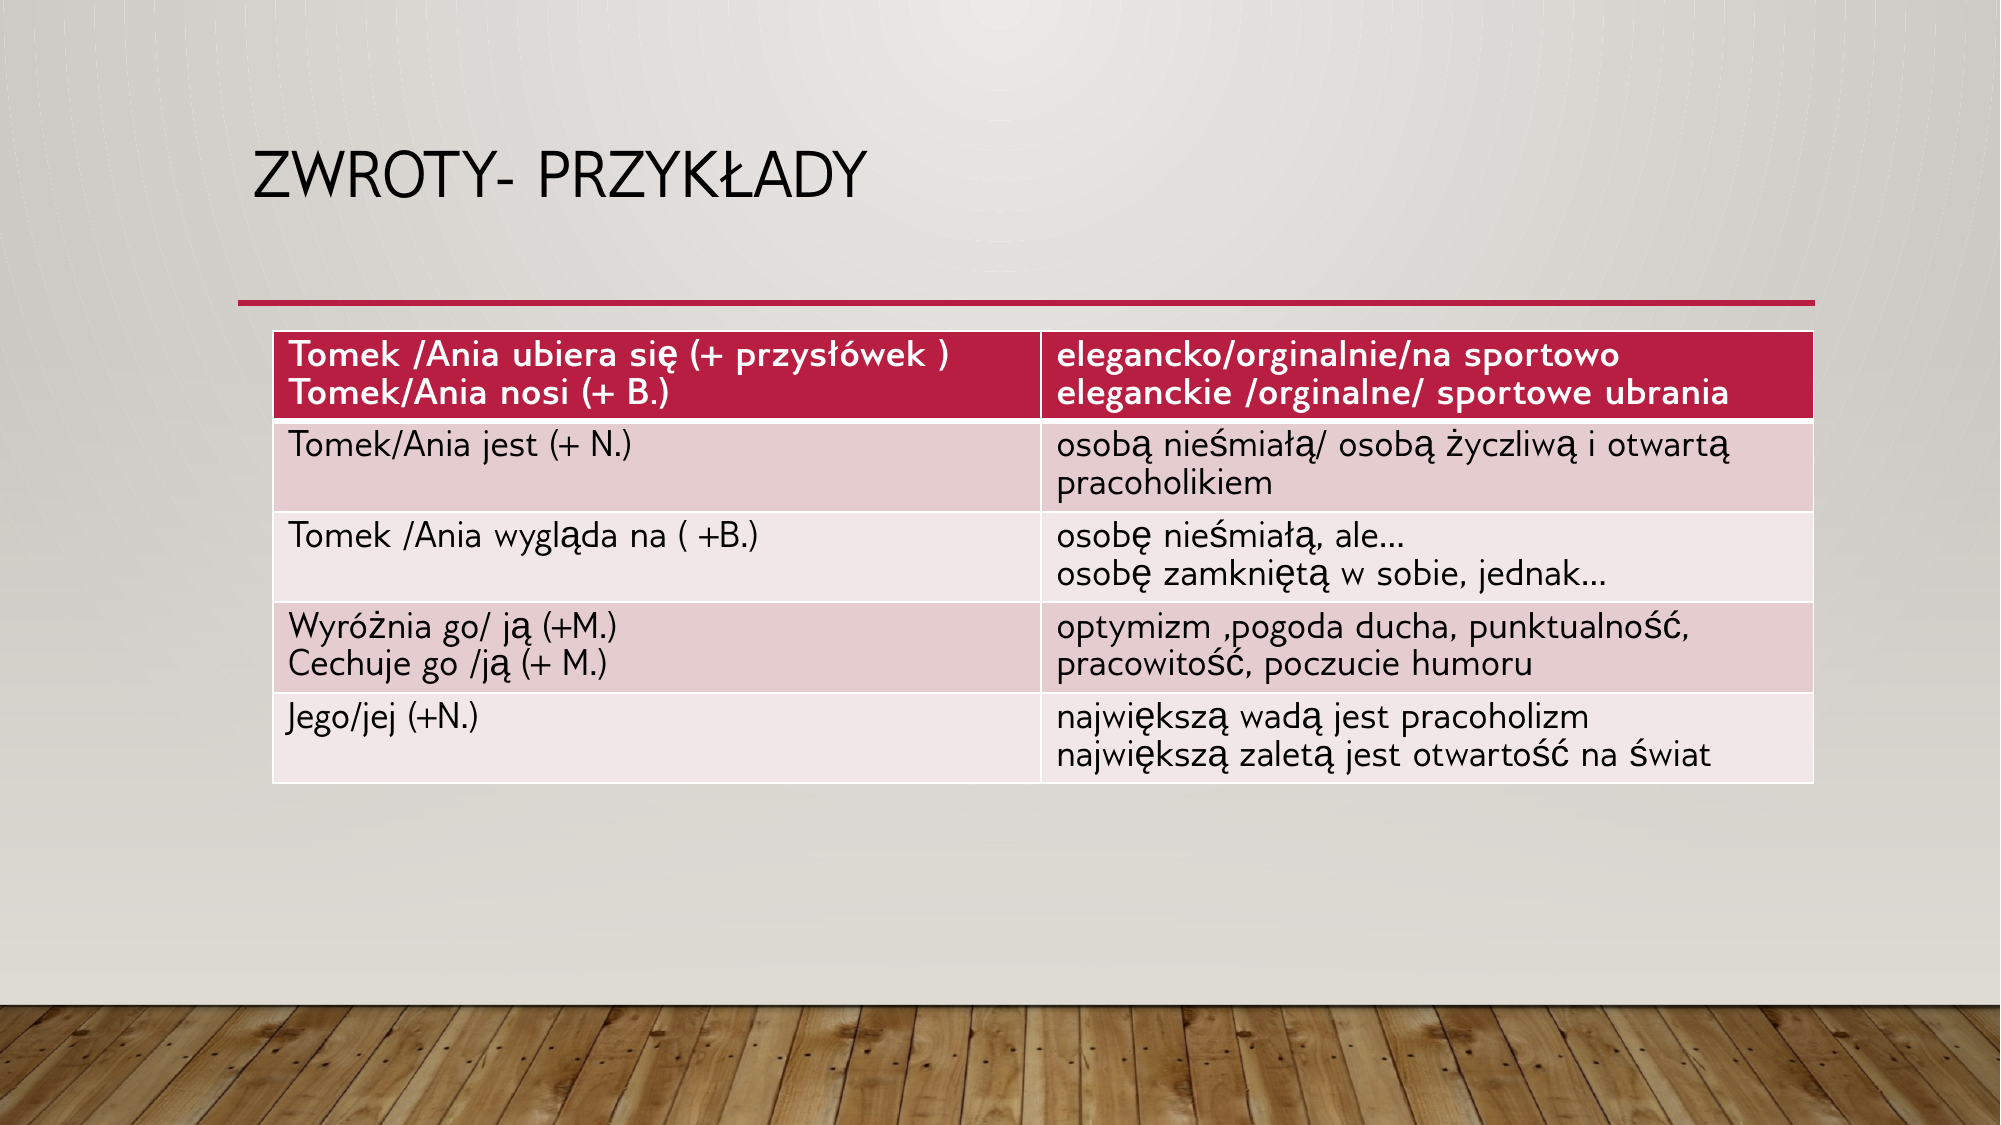

# Zwroty- przykłady
| Tomek /Ania ubiera się (+ przysłówek ) Tomek/Ania nosi (+ B.) | elegancko/orginalnie/na sportowo eleganckie /orginalne/ sportowe ubrania |
| --- | --- |
| Tomek/Ania jest (+ N.) | osobą nieśmiałą/ osobą życzliwą i otwartą pracoholikiem |
| Tomek /Ania wygląda na ( +B.) | osobę nieśmiałą, ale… osobę zamkniętą w sobie, jednak… |
| Wyróżnia go/ ją (+M.) Cechuje go /ją (+ M.) | optymizm ,pogoda ducha, punktualność, pracowitość, poczucie humoru |
| Jego/jej (+N.) | największą wadą jest pracoholizm największą zaletą jest otwartość na świat |